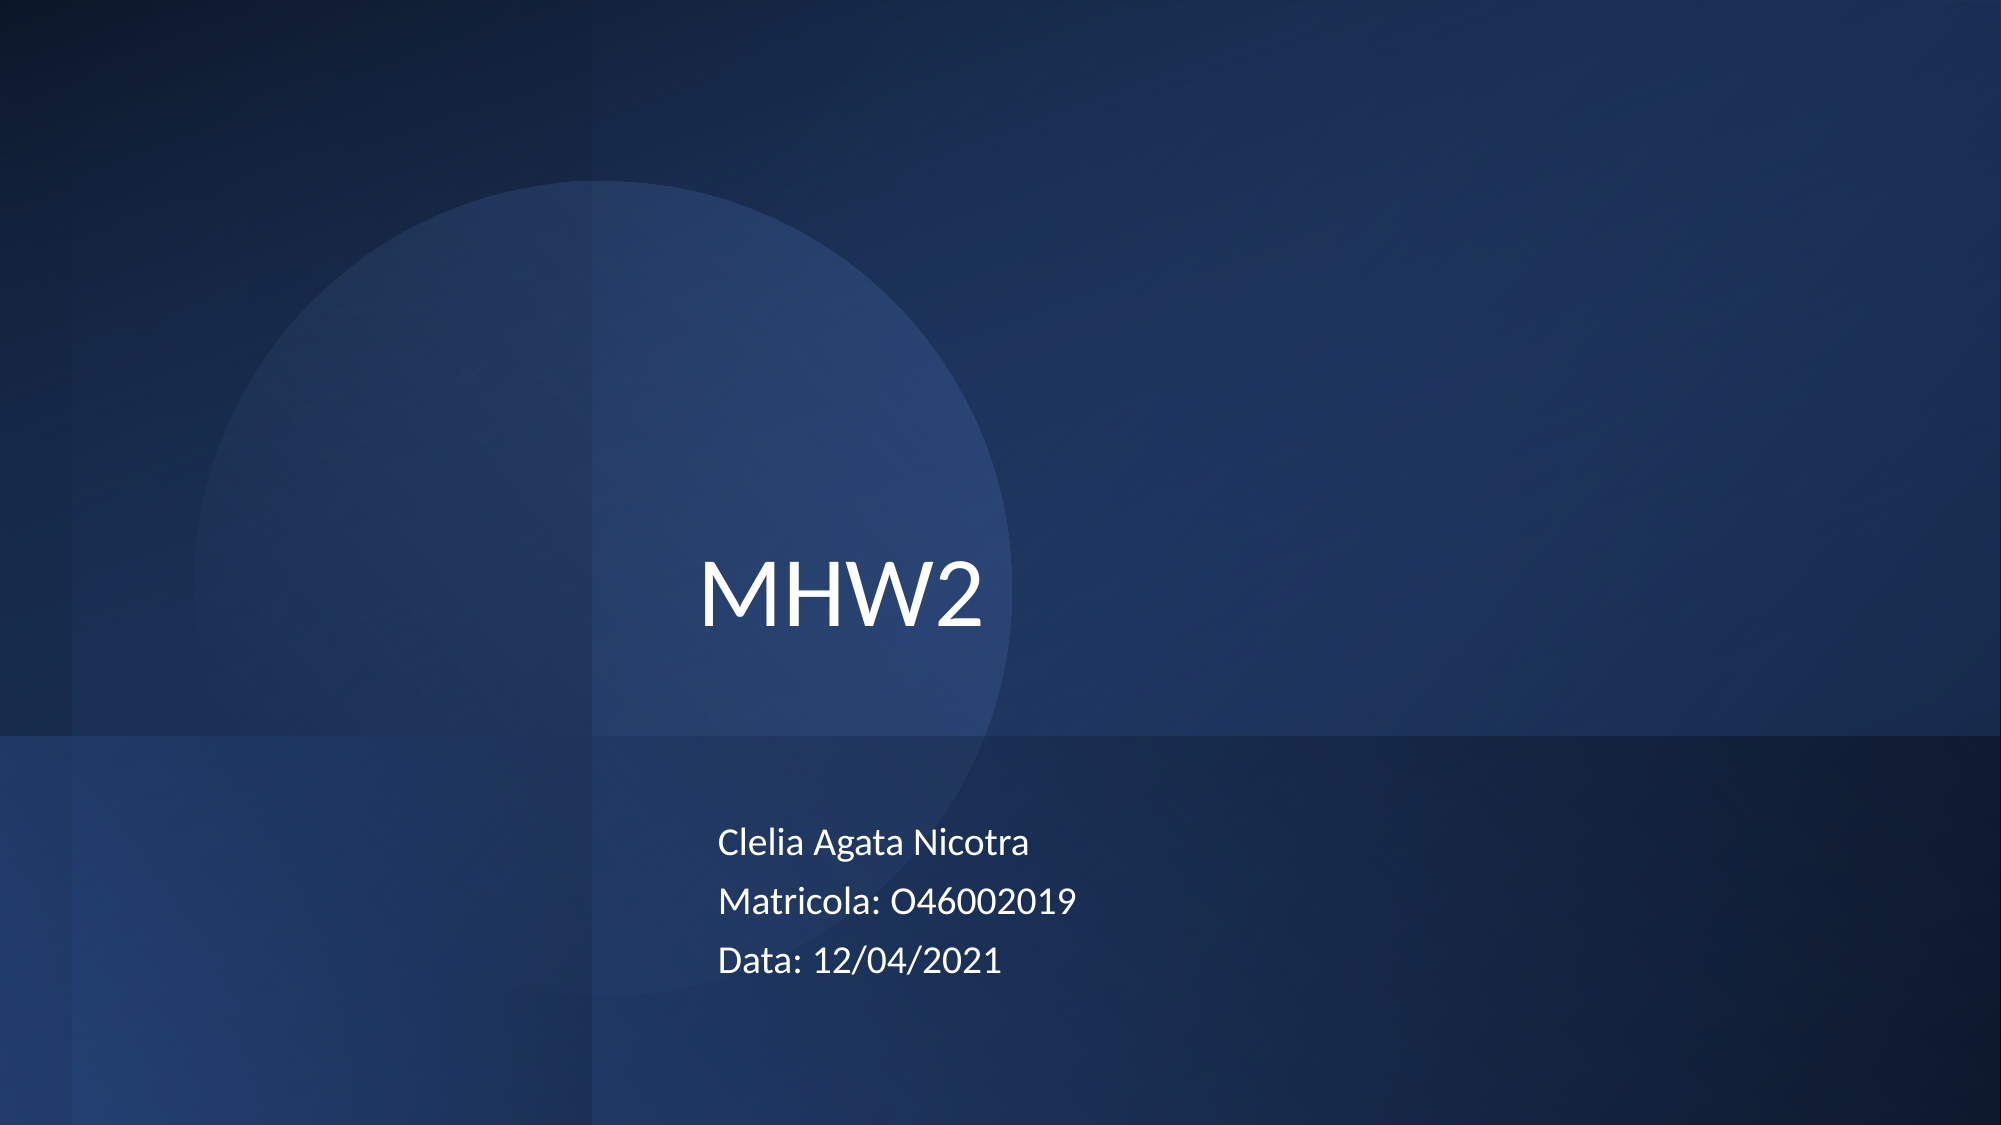

# MHW2

Clelia Agata Nicotra
Matricola: O46002019
Data: 12/04/2021